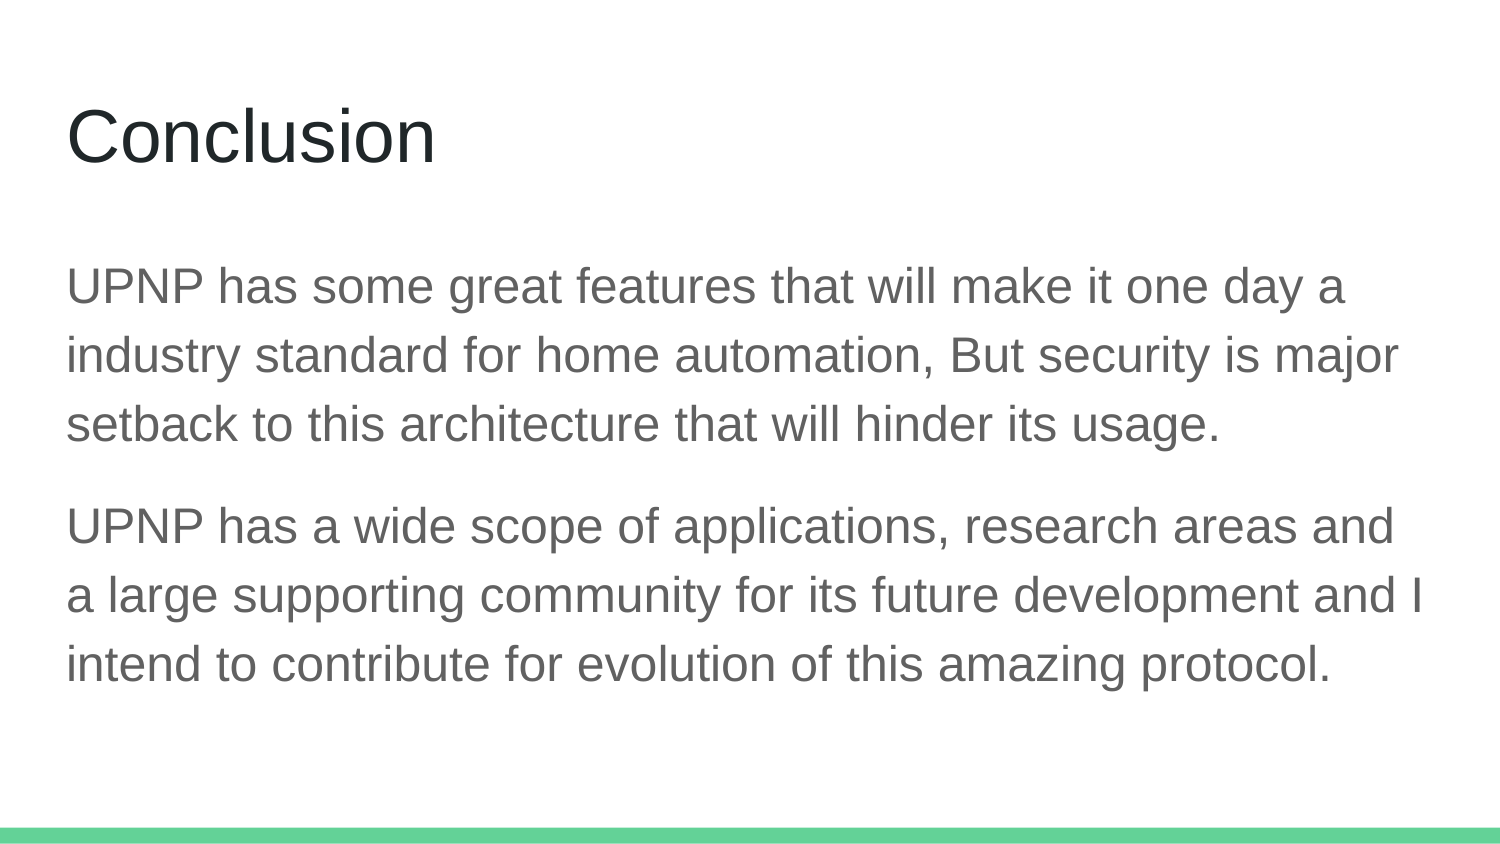

# Conclusion
UPNP has some great features that will make it one day a industry standard for home automation, But security is major setback to this architecture that will hinder its usage.
UPNP has a wide scope of applications, research areas and a large supporting community for its future development and I intend to contribute for evolution of this amazing protocol.